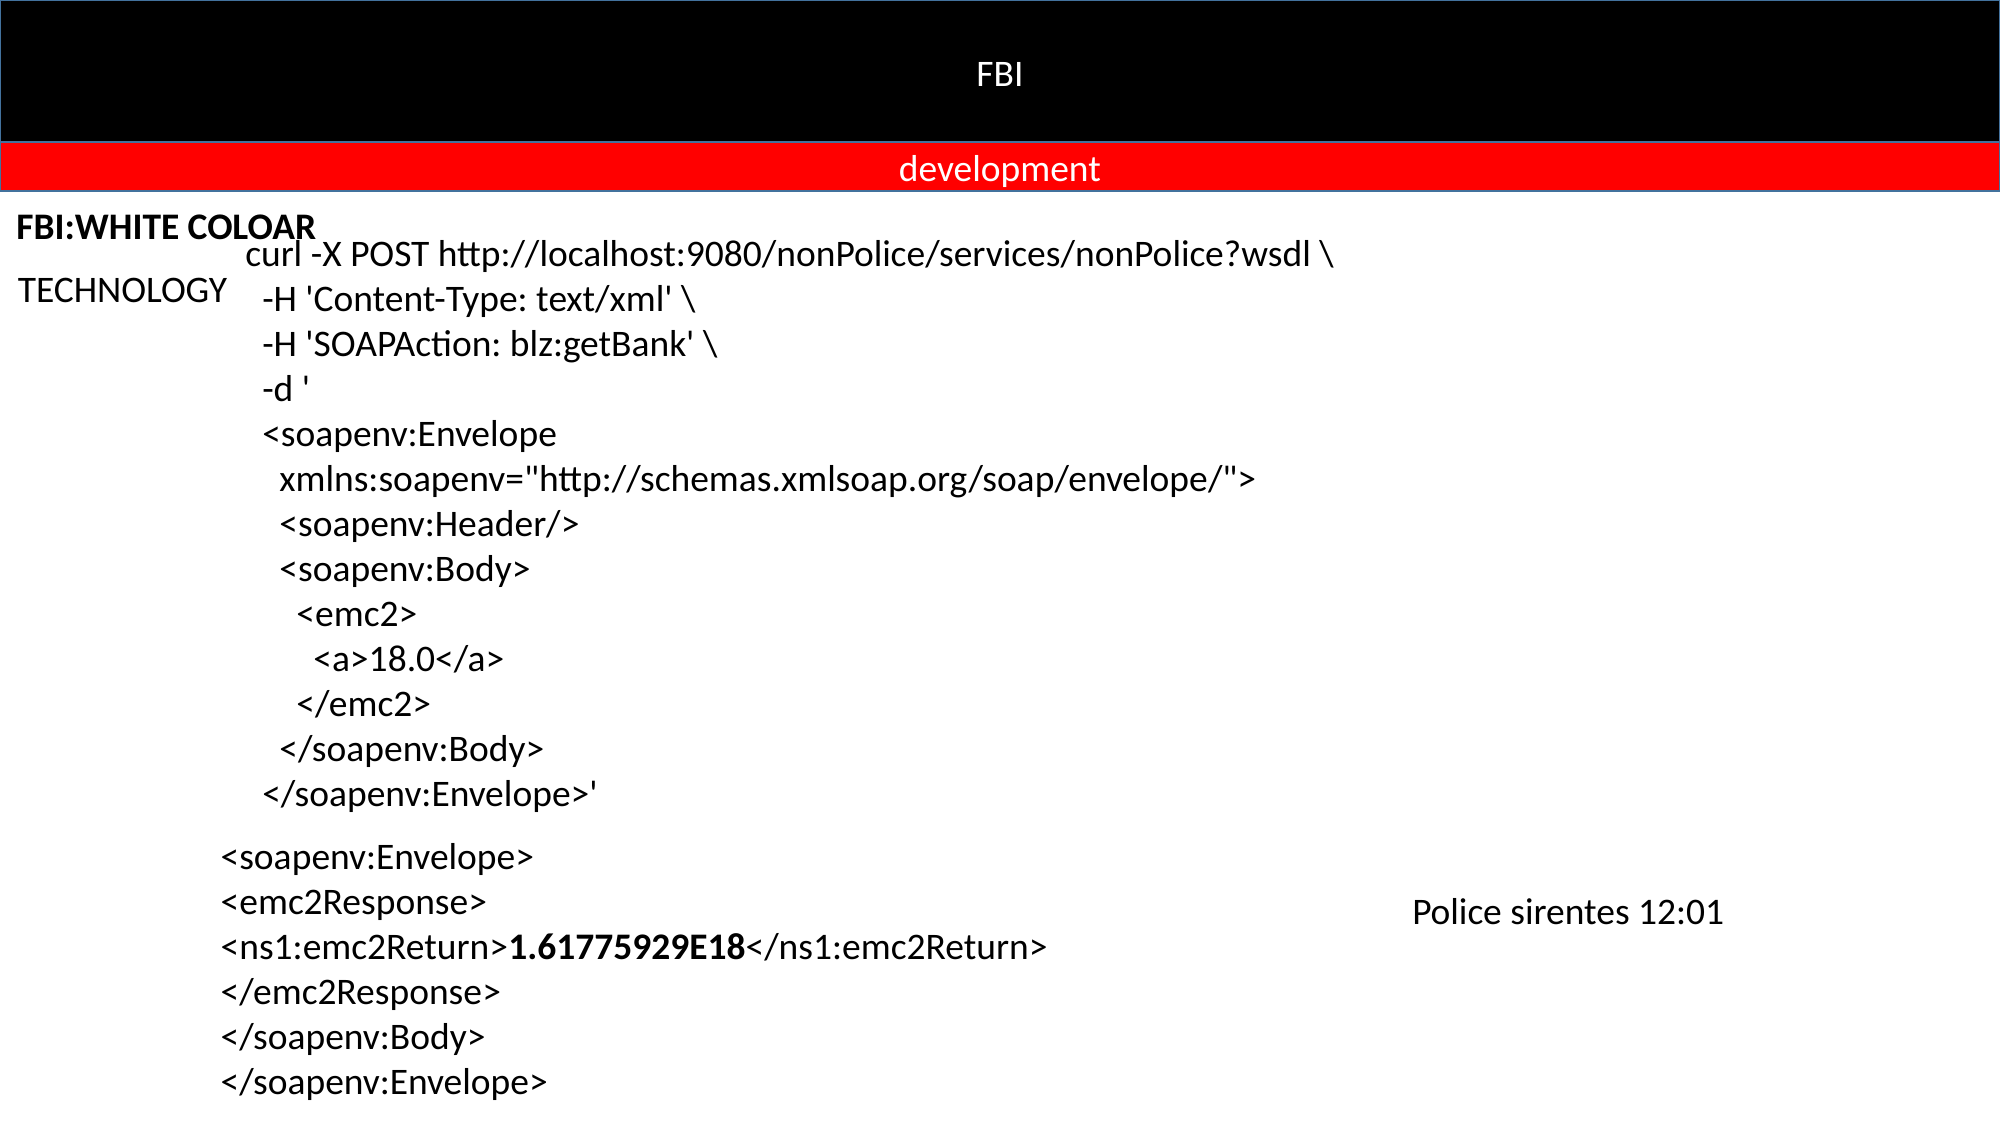

FBI
development
FBI:WHITE COLOAR
curl -X POST http://localhost:9080/nonPolice/services/nonPolice?wsdl \
  -H 'Content-Type: text/xml' \
  -H 'SOAPAction: blz:getBank' \
  -d '
  <soapenv:Envelope
    xmlns:soapenv="http://schemas.xmlsoap.org/soap/envelope/">
    <soapenv:Header/>
    <soapenv:Body>
      <emc2>
        <a>18.0</a>
      </emc2>
    </soapenv:Body>
  </soapenv:Envelope>'
TECHNOLOGY
<soapenv:Envelope>
<emc2Response>
<ns1:emc2Return>1.61775929E18</ns1:emc2Return>
</emc2Response>
</soapenv:Body>
</soapenv:Envelope>
Police sirentes 12:01